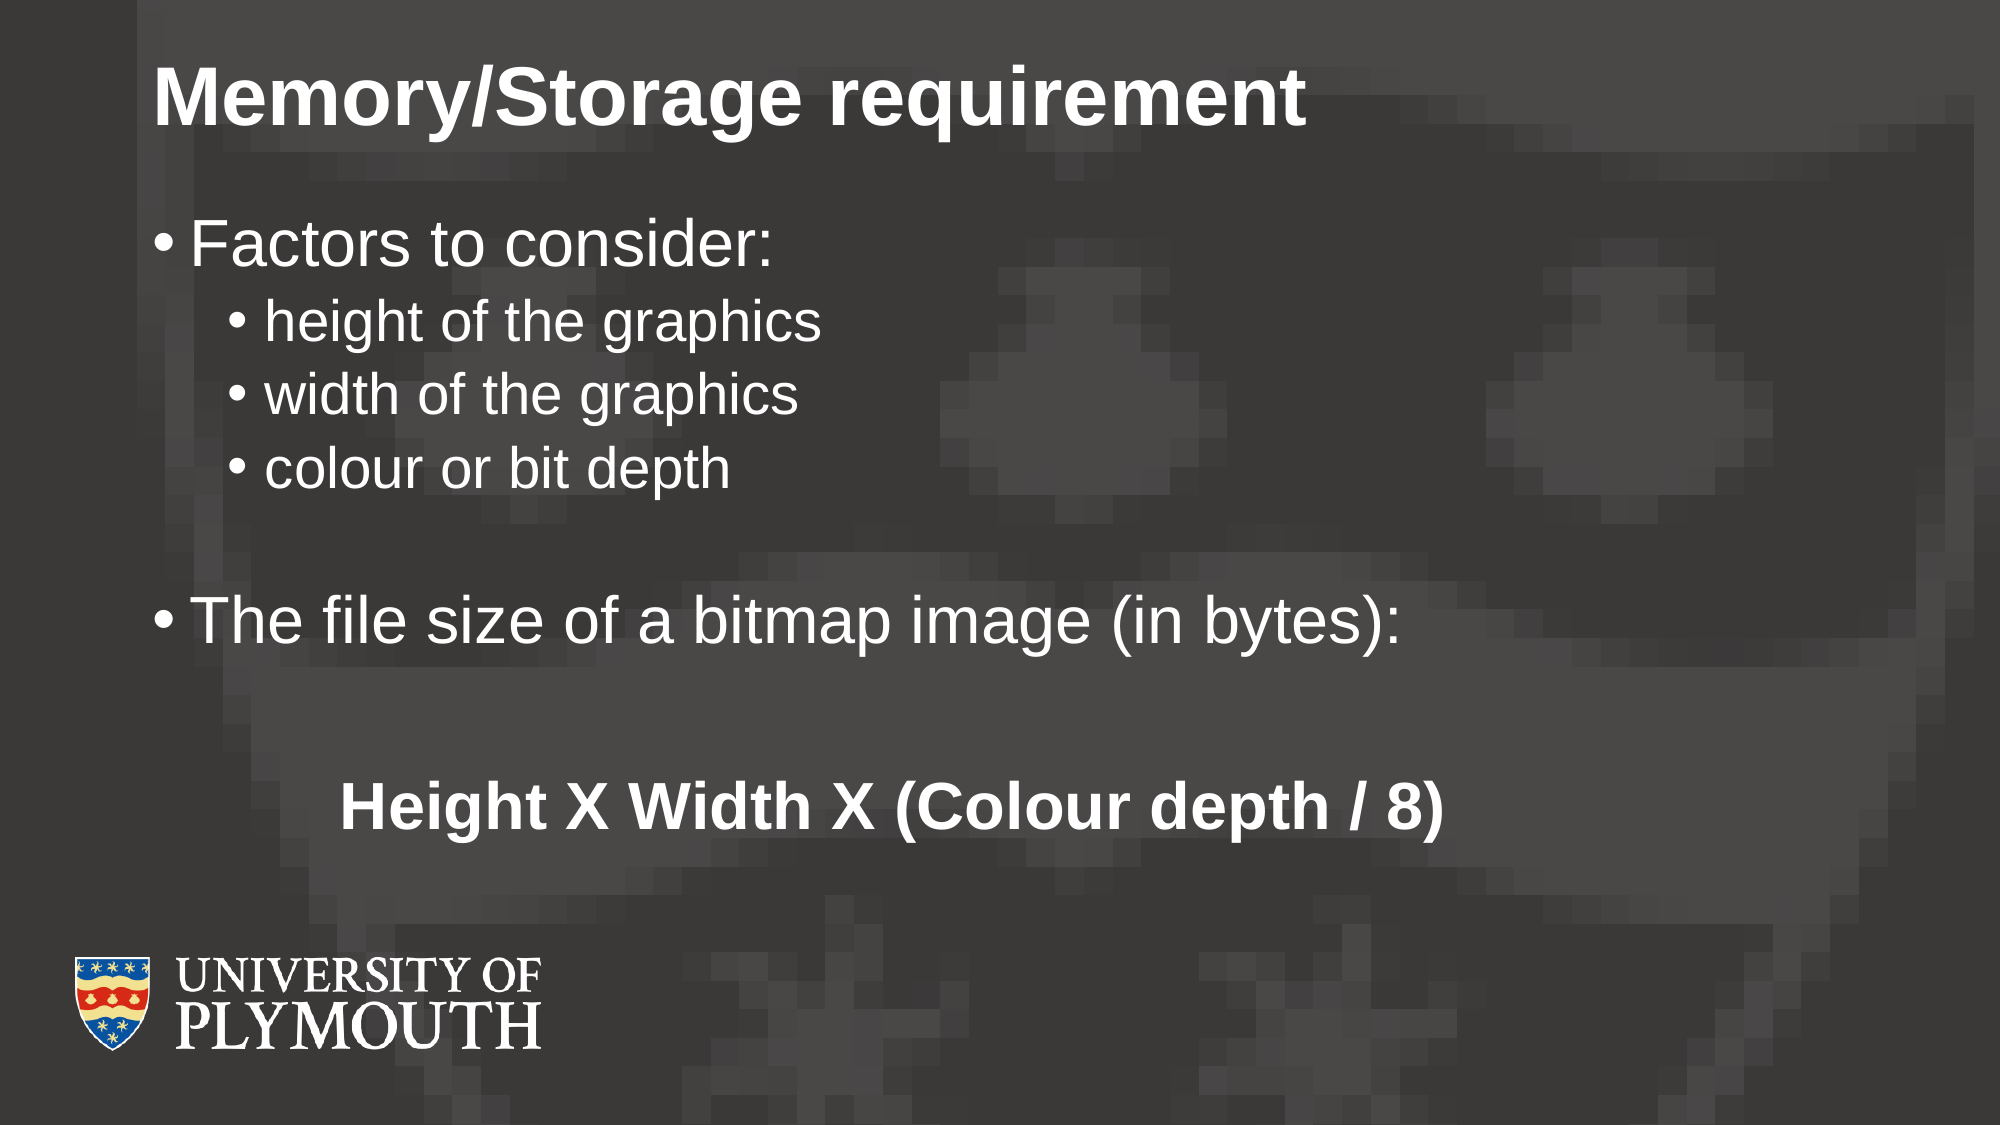

# Memory/Storage requirement
Factors to consider:
height of the graphics
width of the graphics
colour or bit depth

The file size of a bitmap image (in bytes):

		Height X Width X (Colour depth / 8)